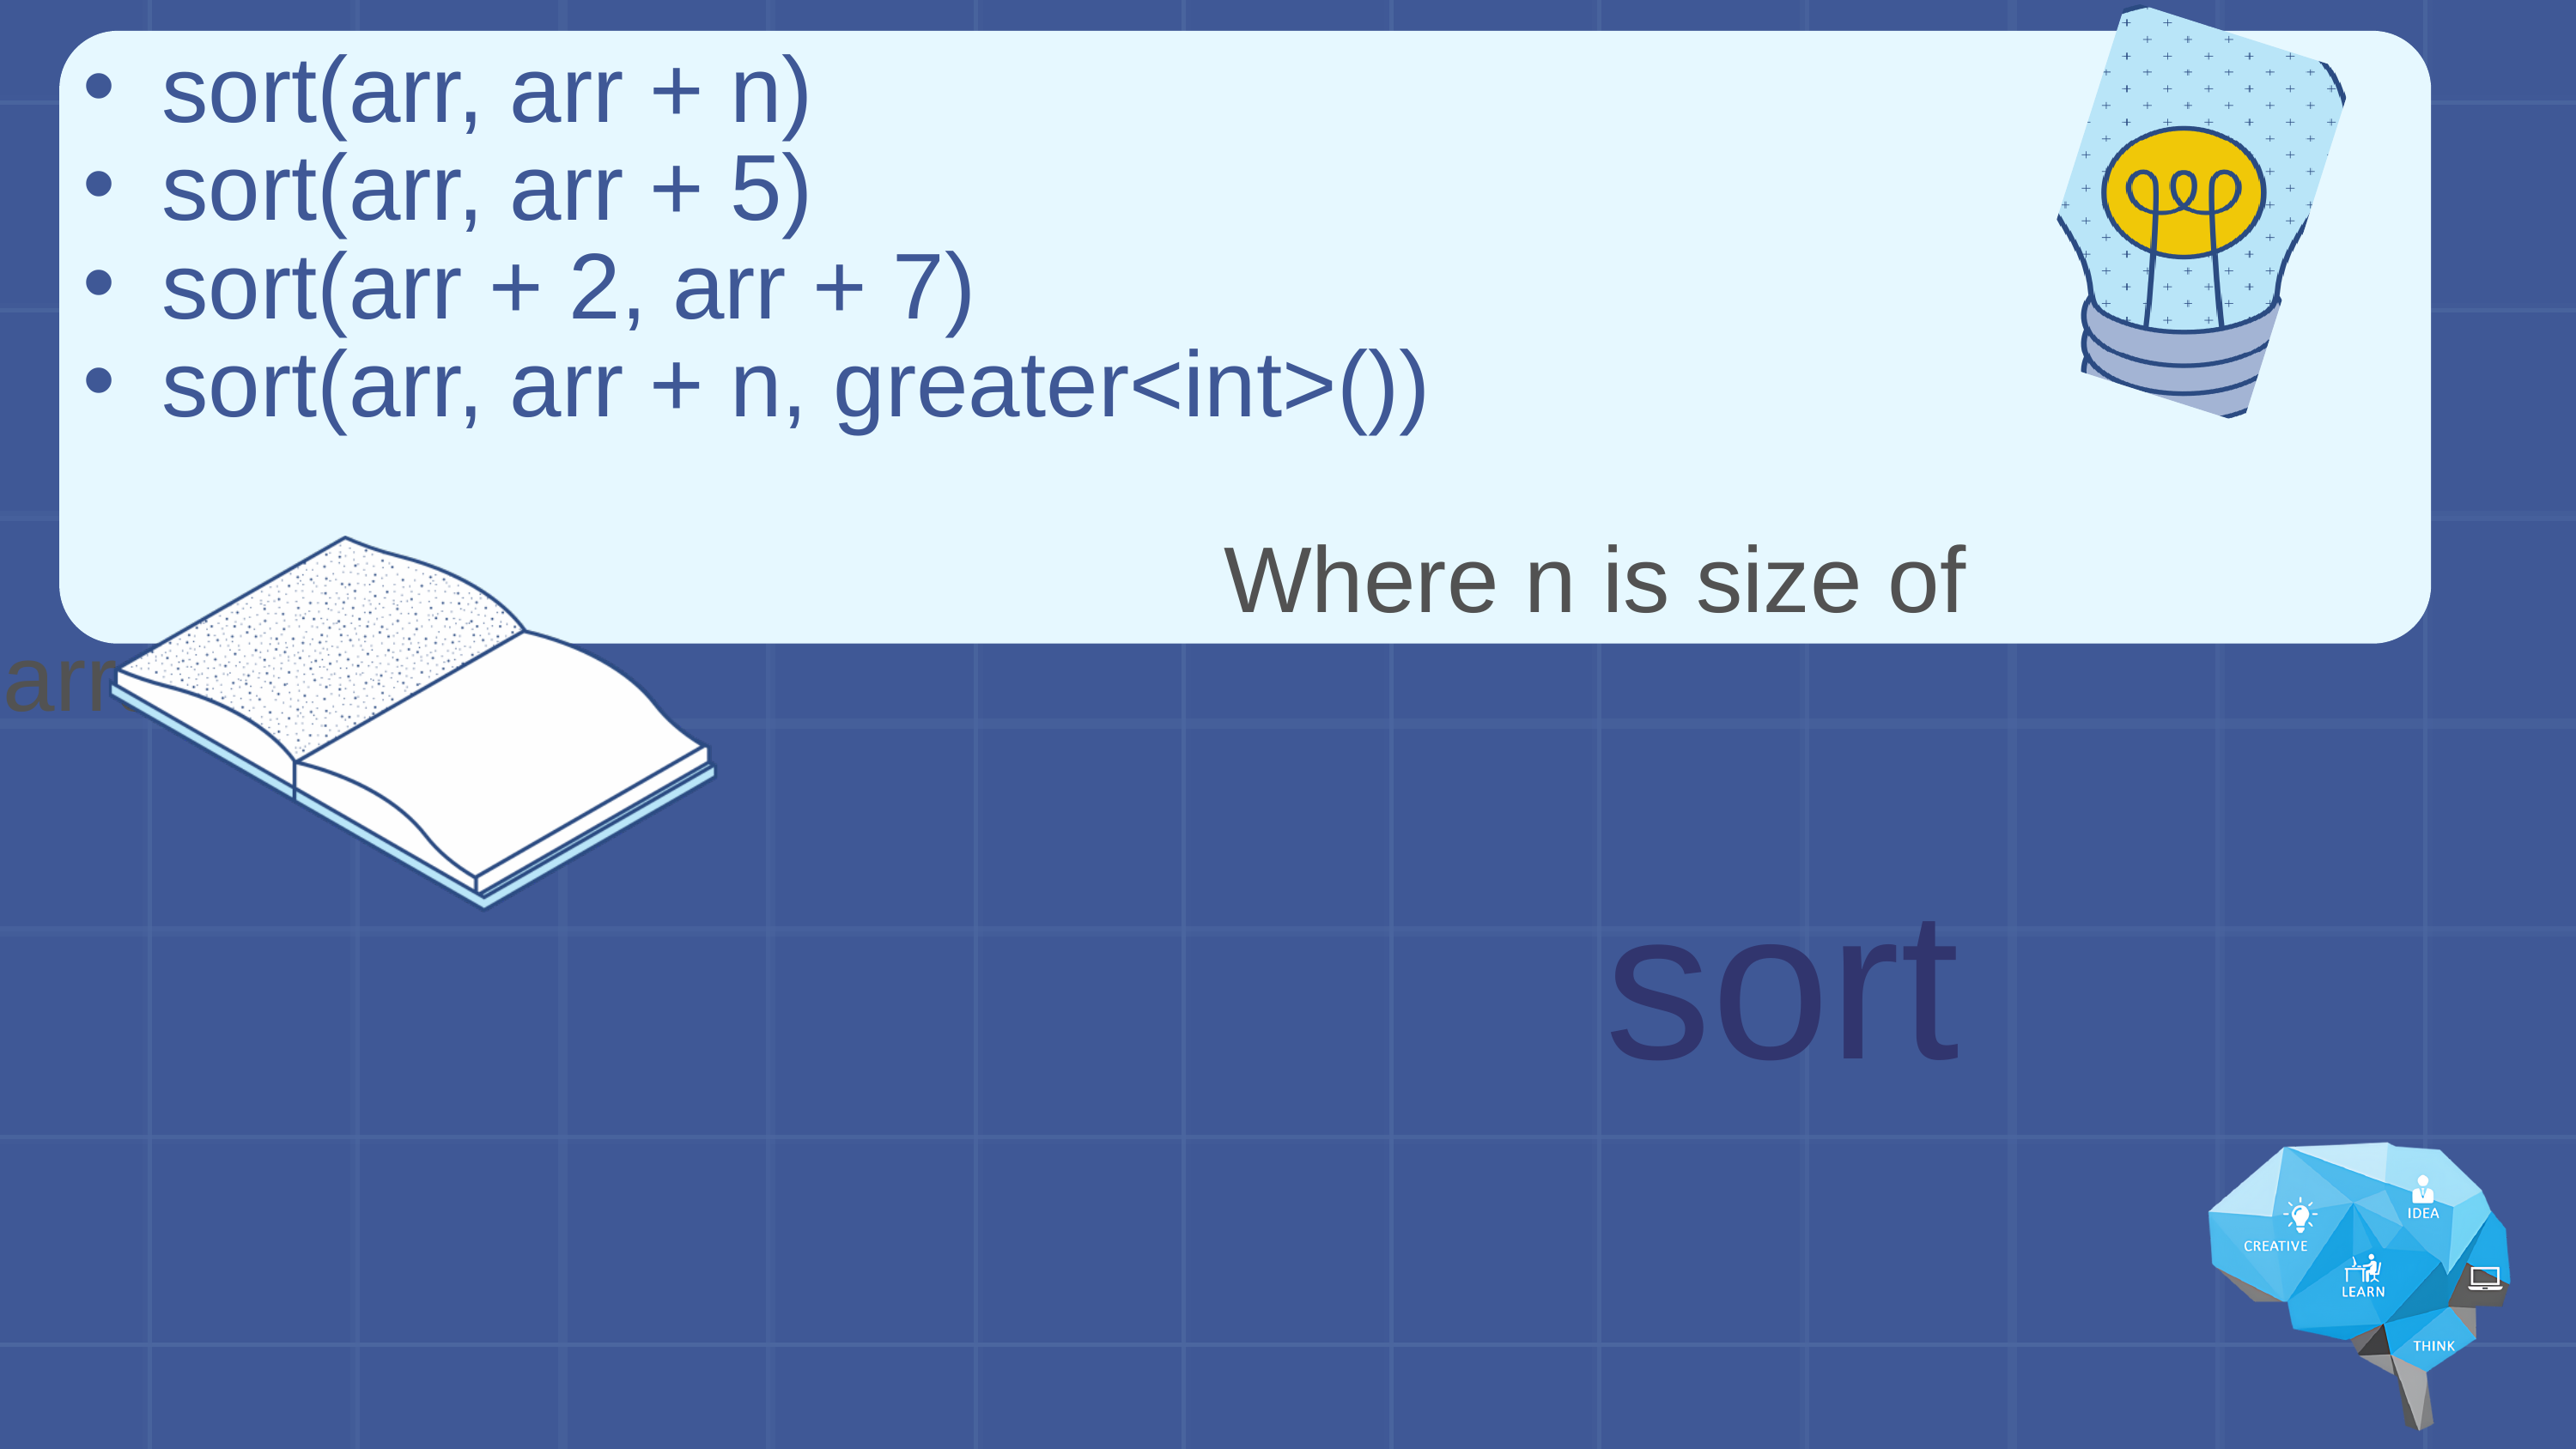

sort(arr, arr + n)
sort(arr, arr + 5)
sort(arr + 2, arr + 7)
sort(arr, arr + n, greater<int>())

                                               Where n is size of array

sort